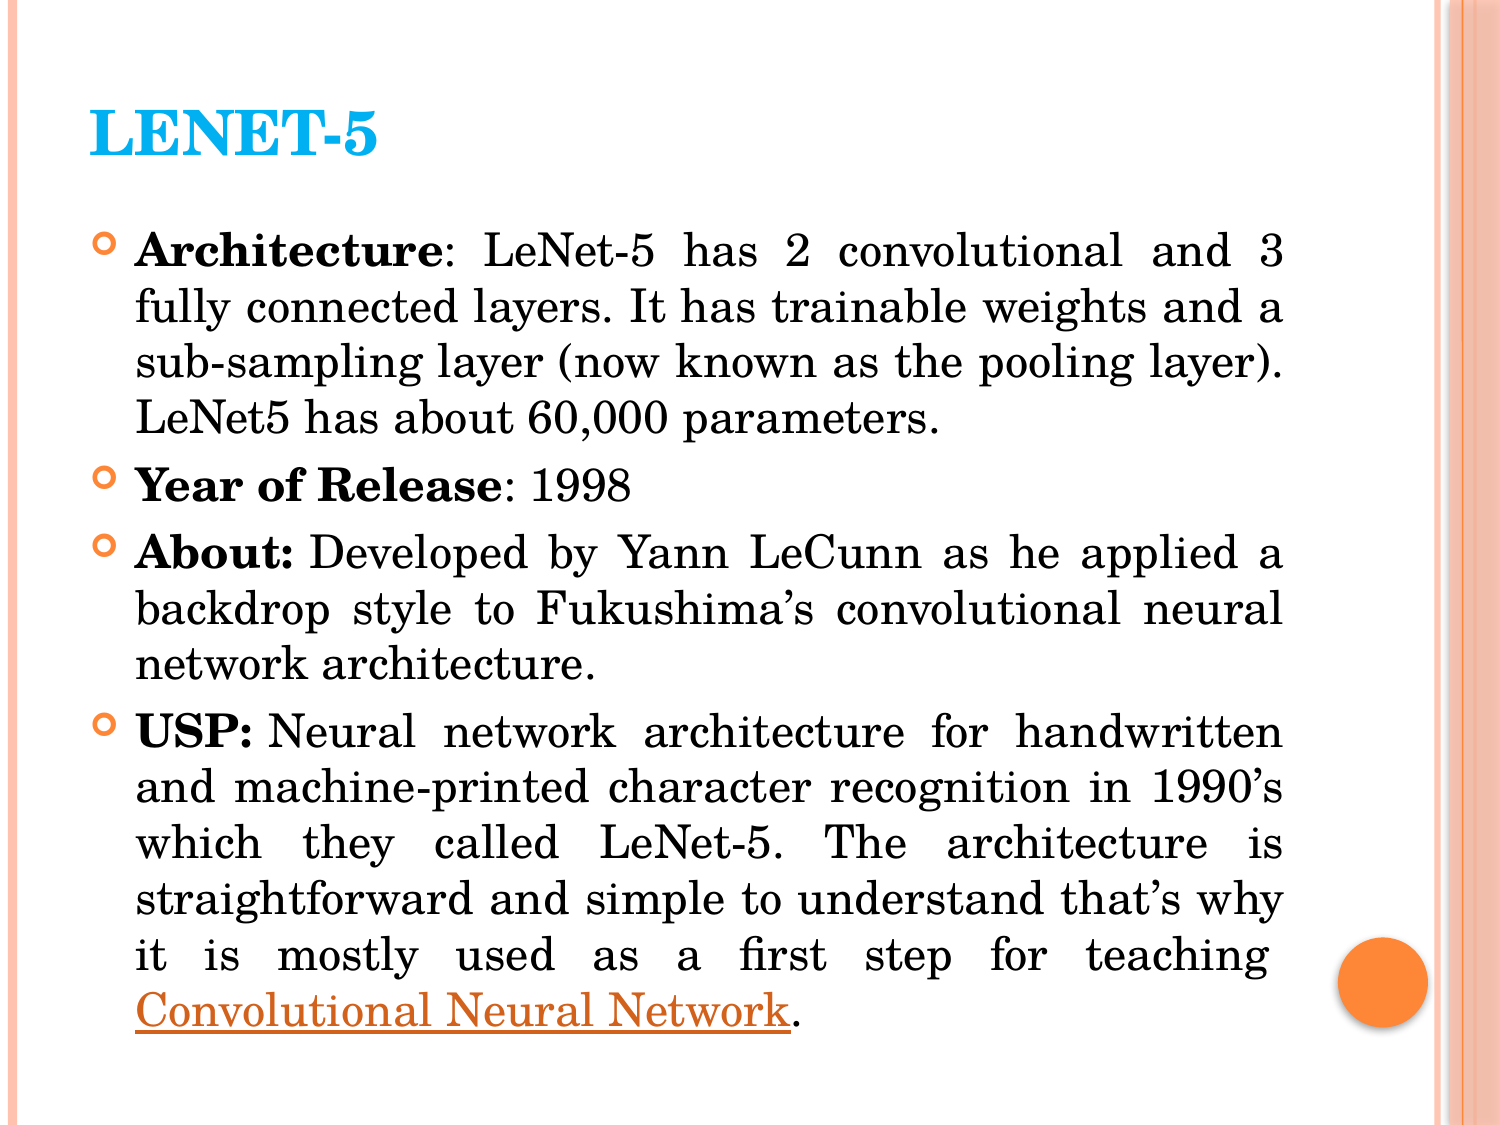

# LeNET-5
Architecture: LeNet-5 has 2 convolutional and 3 fully connected layers. It has trainable weights and a sub-sampling layer (now known as the pooling layer). LeNet5 has about 60,000 parameters.
Year of Release: 1998
About: Developed by Yann LeCunn as he applied a backdrop style to Fukushima’s convolutional neural network architecture.
USP: Neural network architecture for handwritten and machine-printed character recognition in 1990’s which they called LeNet-5. The architecture is straightforward and simple to understand that’s why it is mostly used as a first step for teaching Convolutional Neural Network.